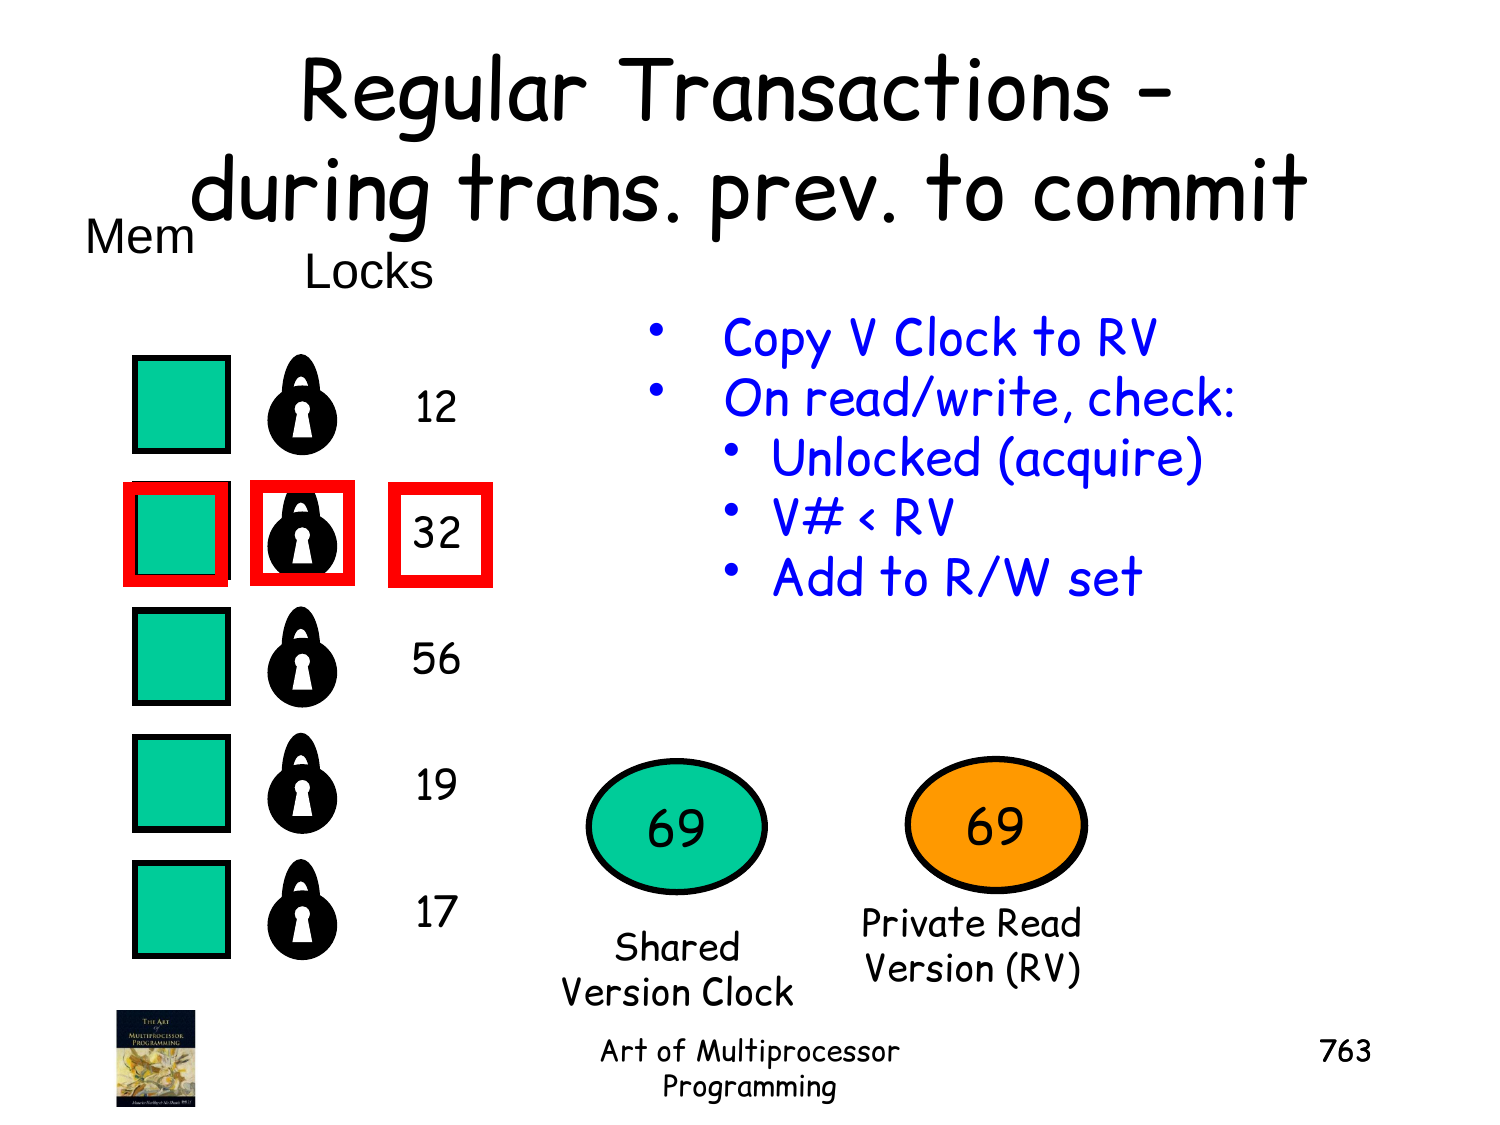

Regular Transactions –
during trans. prev. to commit
Mem
Locks
Copy V Clock to RV
On read/write, check:
Unlocked (acquire)
V# < RV
Add to R/W set

12

32

56

19
69

69
Shared Version Clock

17
Private Read Version (RV)
Art of Multiprocessor Programming
763
763